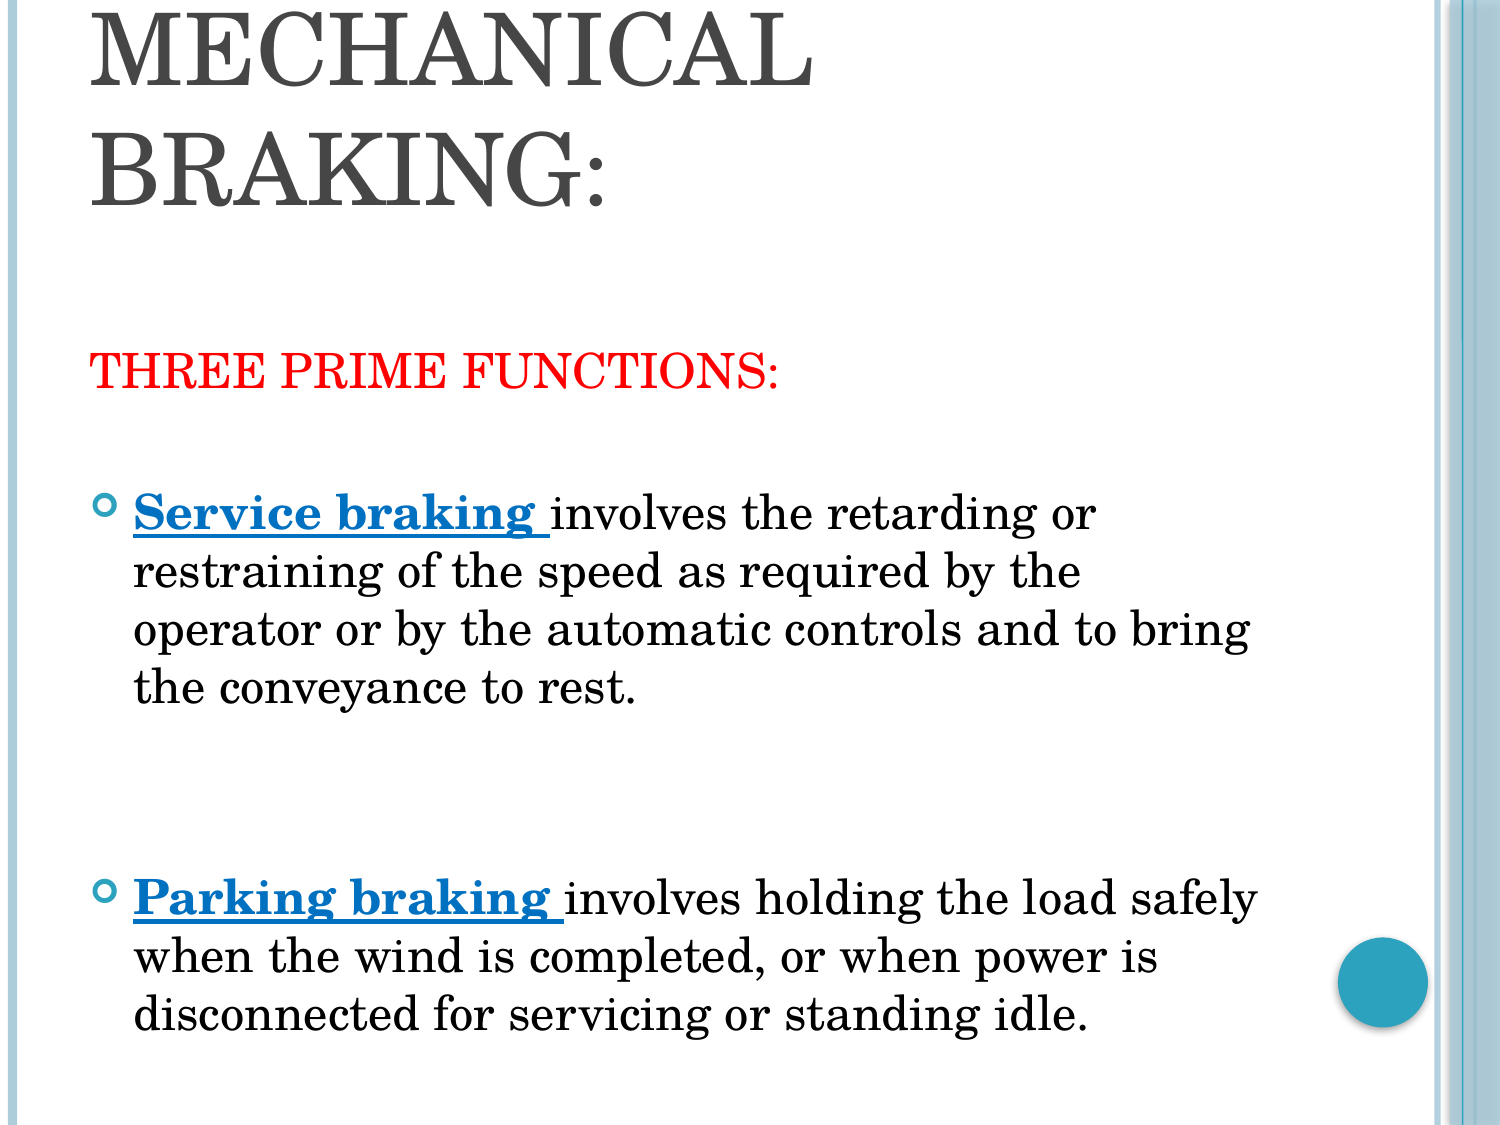

# Purpose of mechanical braking:

THREE PRIME FUNCTIONS:

Service braking involves the retarding or restraining of the speed as required by the operator or by the automatic controls and to bring the conveyance to rest.

Parking braking involves holding the load safely when the wind is completed, or when power is disconnected for servicing or standing idle.